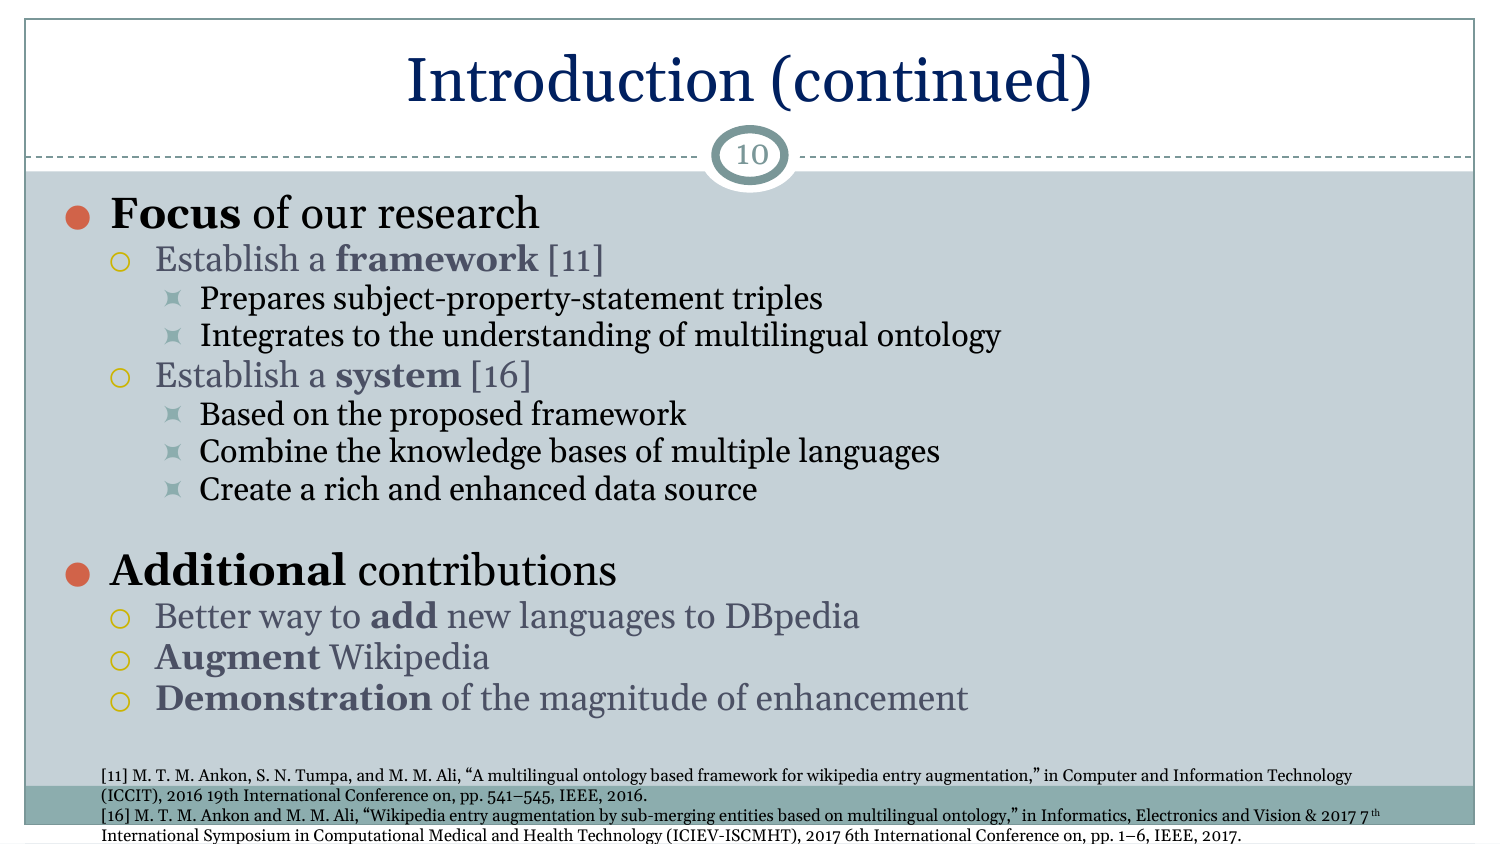

# Introduction (continued)
10
Focus of our research
Establish a framework [11]
Prepares subject-property-statement triples
Integrates to the understanding of multilingual ontology
Establish a system [16]
Based on the proposed framework
Combine the knowledge bases of multiple languages
Create a rich and enhanced data source

Additional contributions
Better way to add new languages to DBpedia
Augment Wikipedia
Demonstration of the magnitude of enhancement

[11] M. T. M. Ankon, S. N. Tumpa, and M. M. Ali, “A multilingual ontology based framework for wikipedia entry augmentation,” in Computer and Information Technology (ICCIT), 2016 19th International Conference on, pp. 541–545, IEEE, 2016.
[16] M. T. M. Ankon and M. M. Ali, “Wikipedia entry augmentation by sub-merging entities based on multilingual ontology,” in Informatics, Electronics and Vision & 2017 7th International Symposium in Computational Medical and Health Technology (ICIEV-ISCMHT), 2017 6th International Conference on, pp. 1–6, IEEE, 2017.